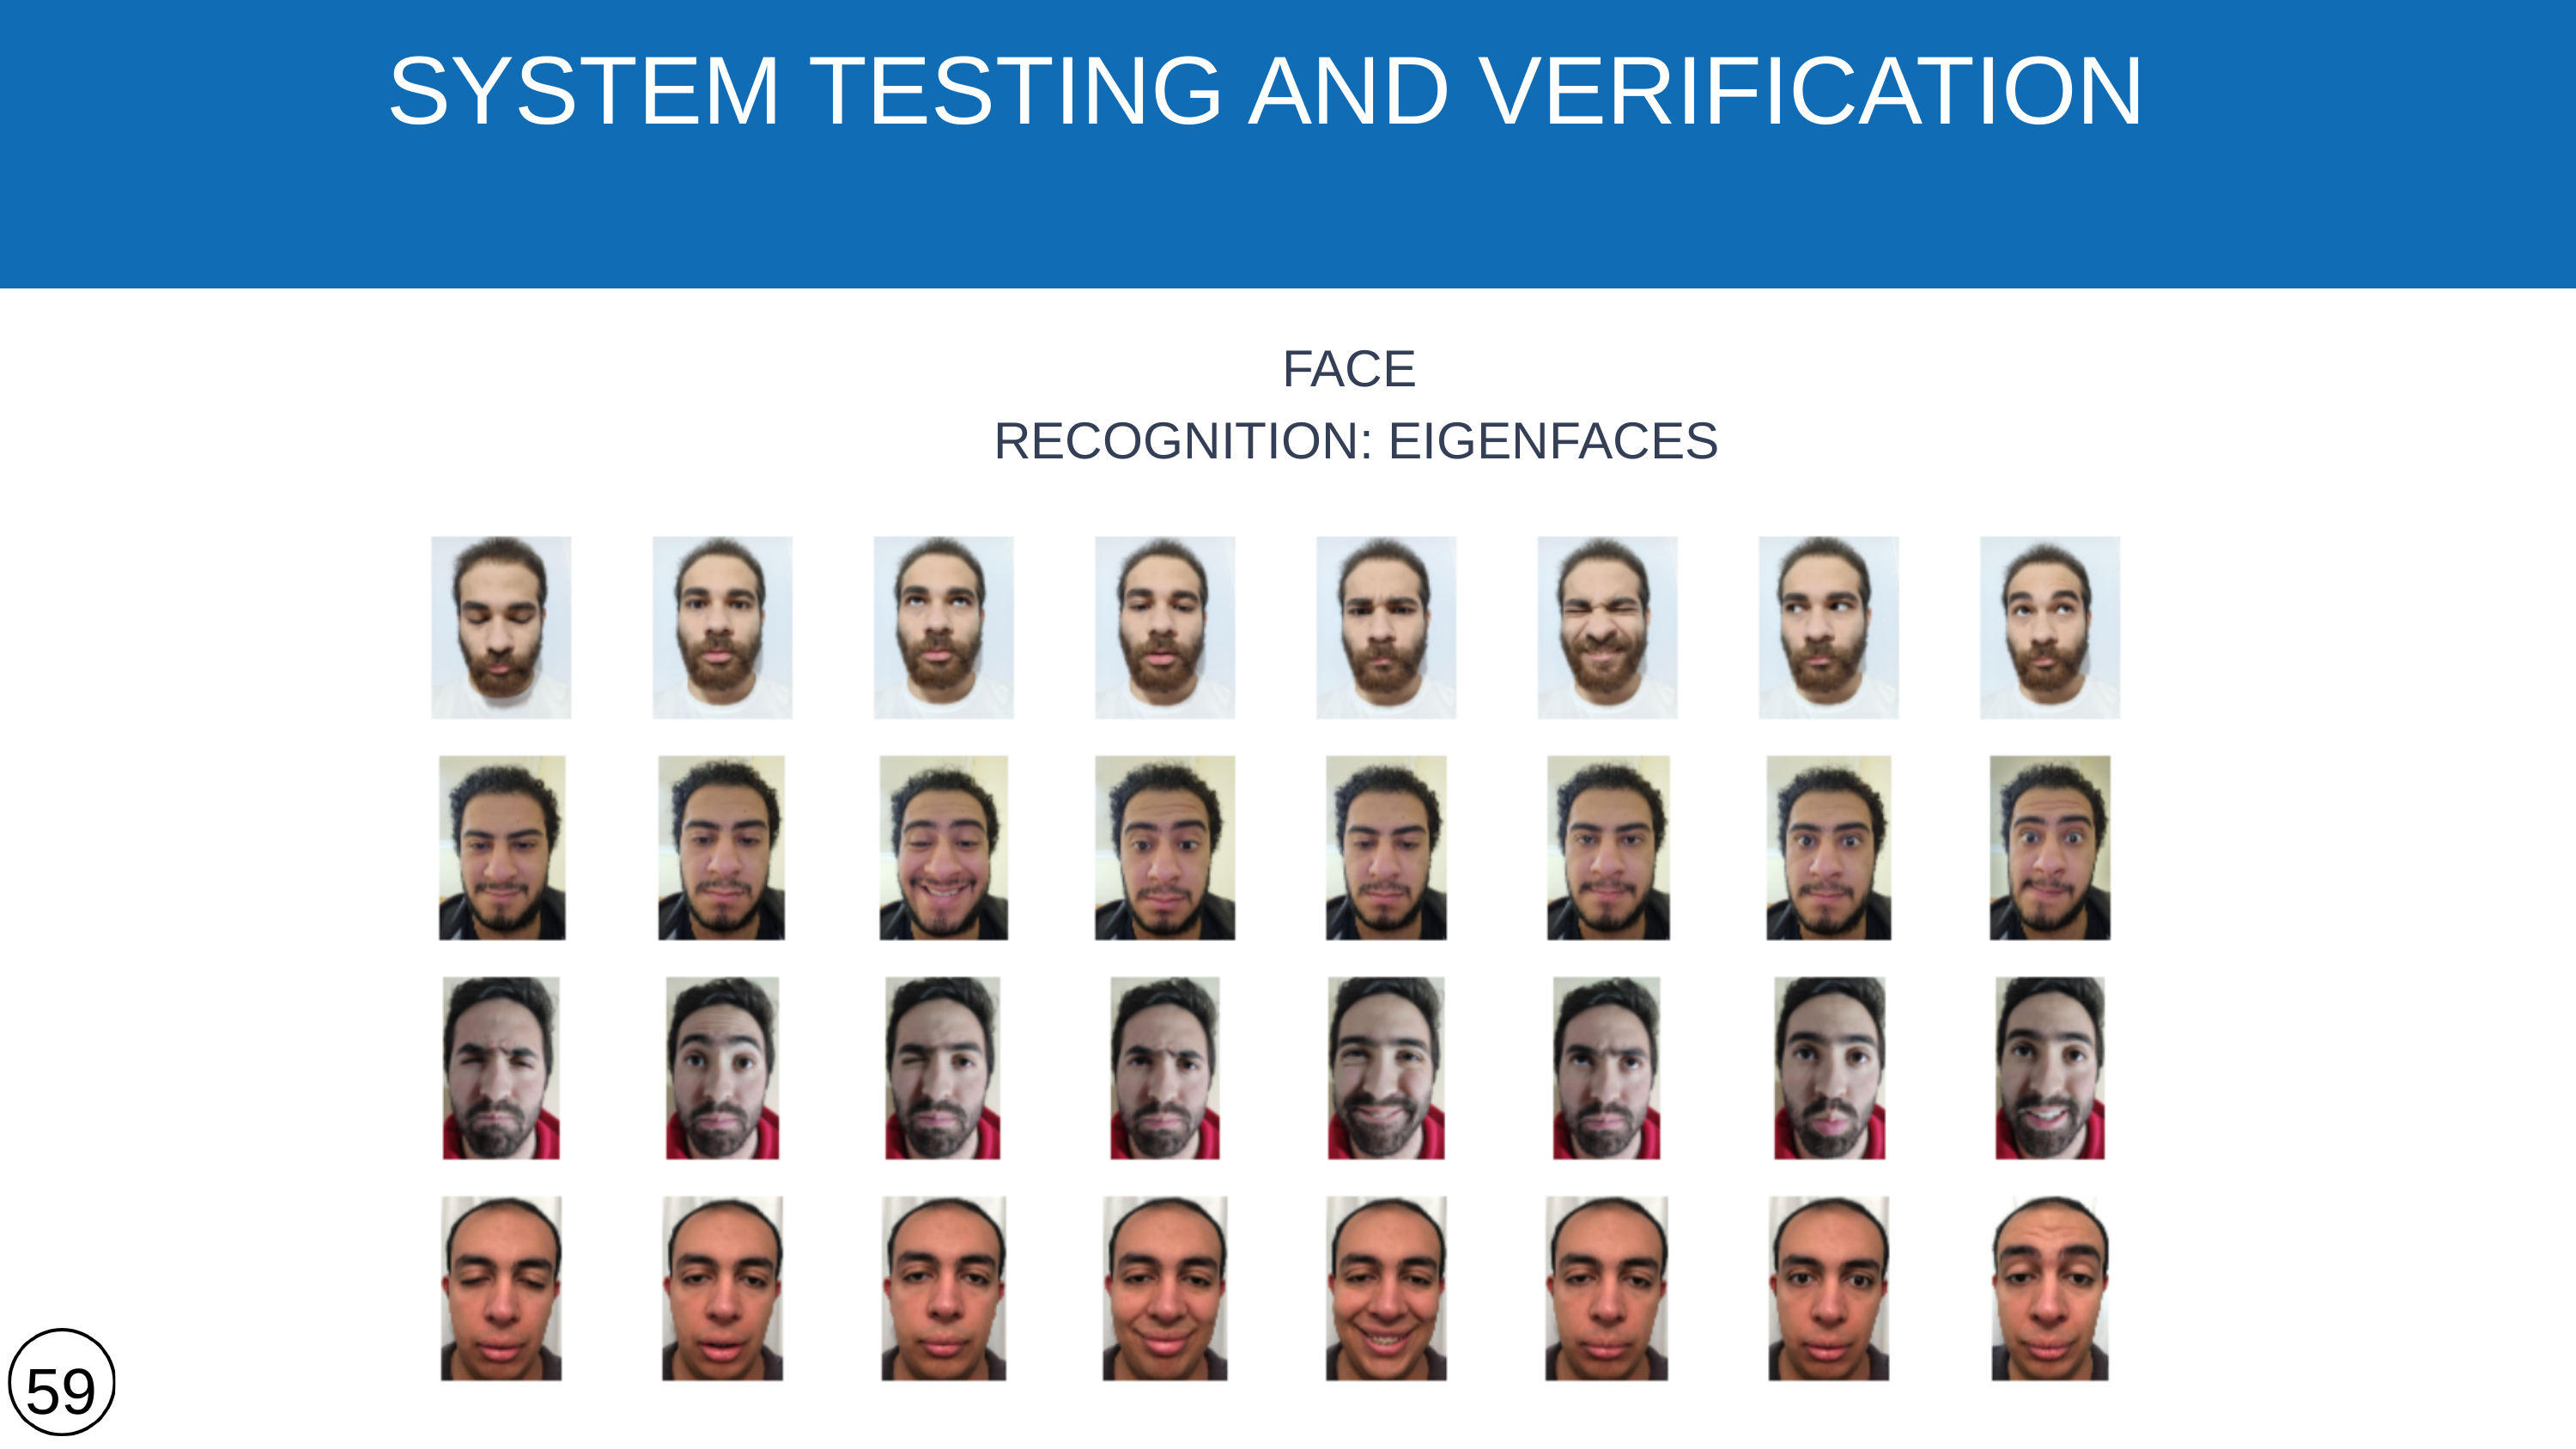

SYSTEM TESTING AND VERIFICATION

FACE
RECOGNITION: EIGENFACES

59